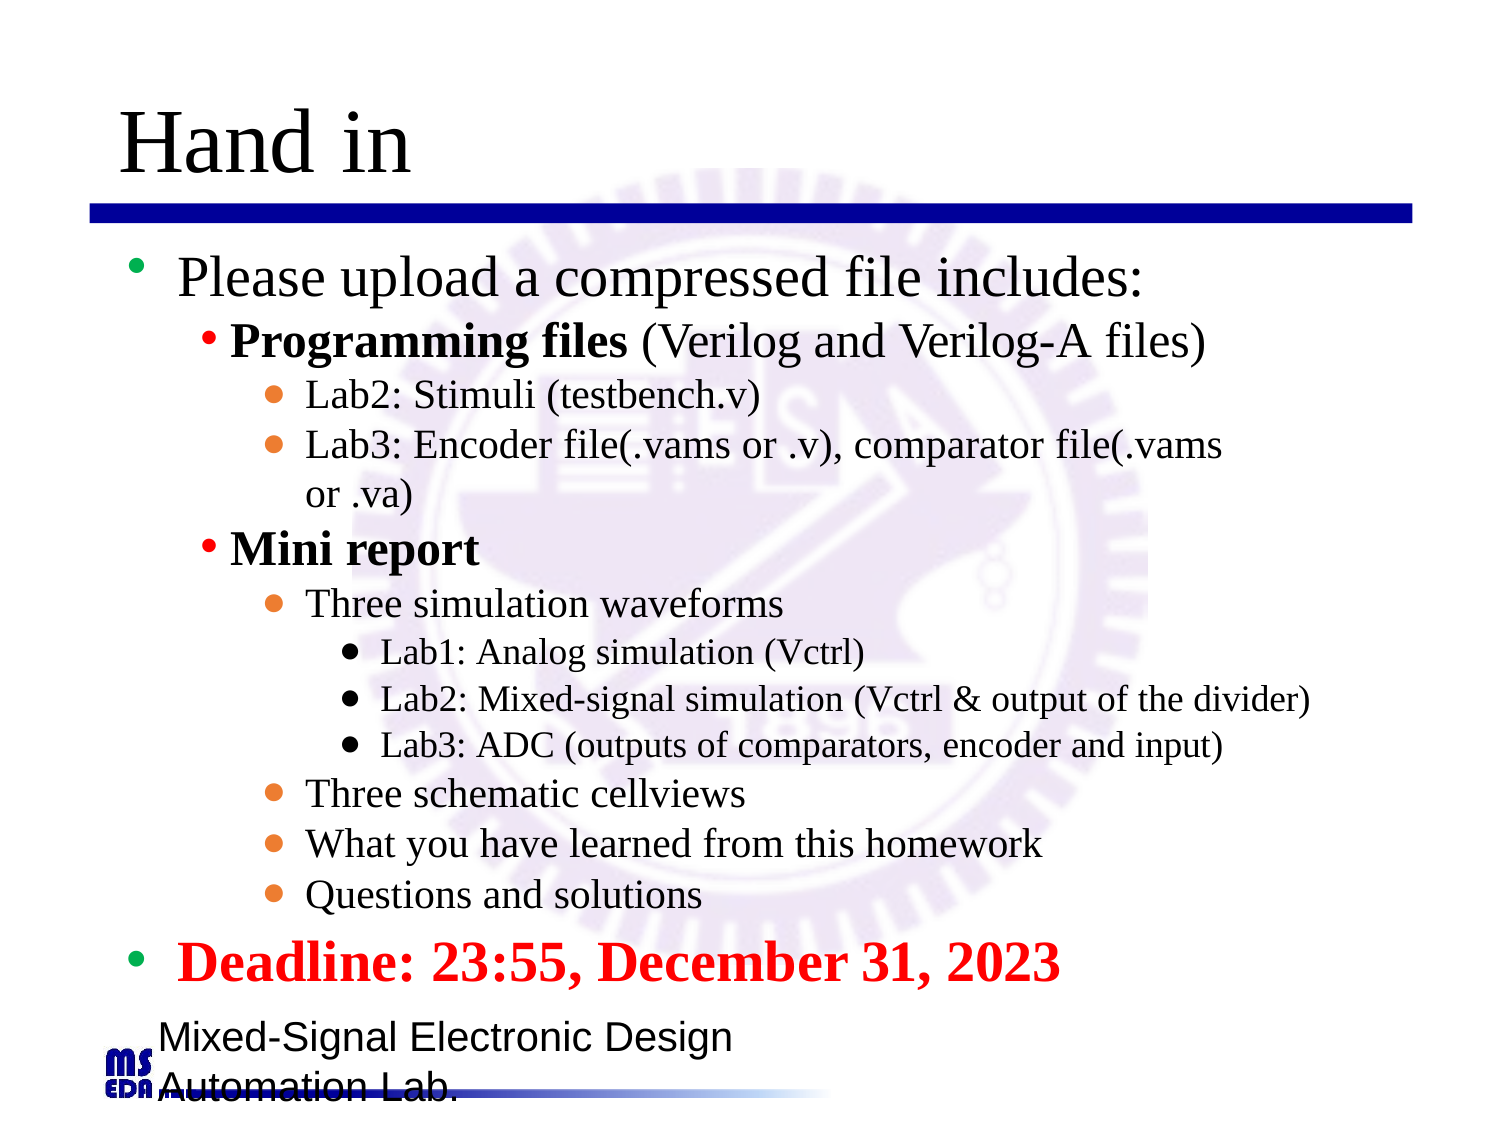

# Hand	in
Please upload a compressed file includes:
Programming files (Verilog and Verilog-A files)
Lab2: Stimuli (testbench.v)
Lab3: Encoder file(.vams or .v), comparator file(.vams or .va)
Mini report
Three simulation waveforms
Lab1: Analog simulation (Vctrl)
Lab2: Mixed-signal simulation (Vctrl & output of the divider)
Lab3: ADC (outputs of comparators, encoder and input)
Three schematic cellviews
What you have learned from this homework
Questions and solutions
Deadline: 23:55, December 31, 2023
Mixed-Signal Electronic Design
Automation Lab.